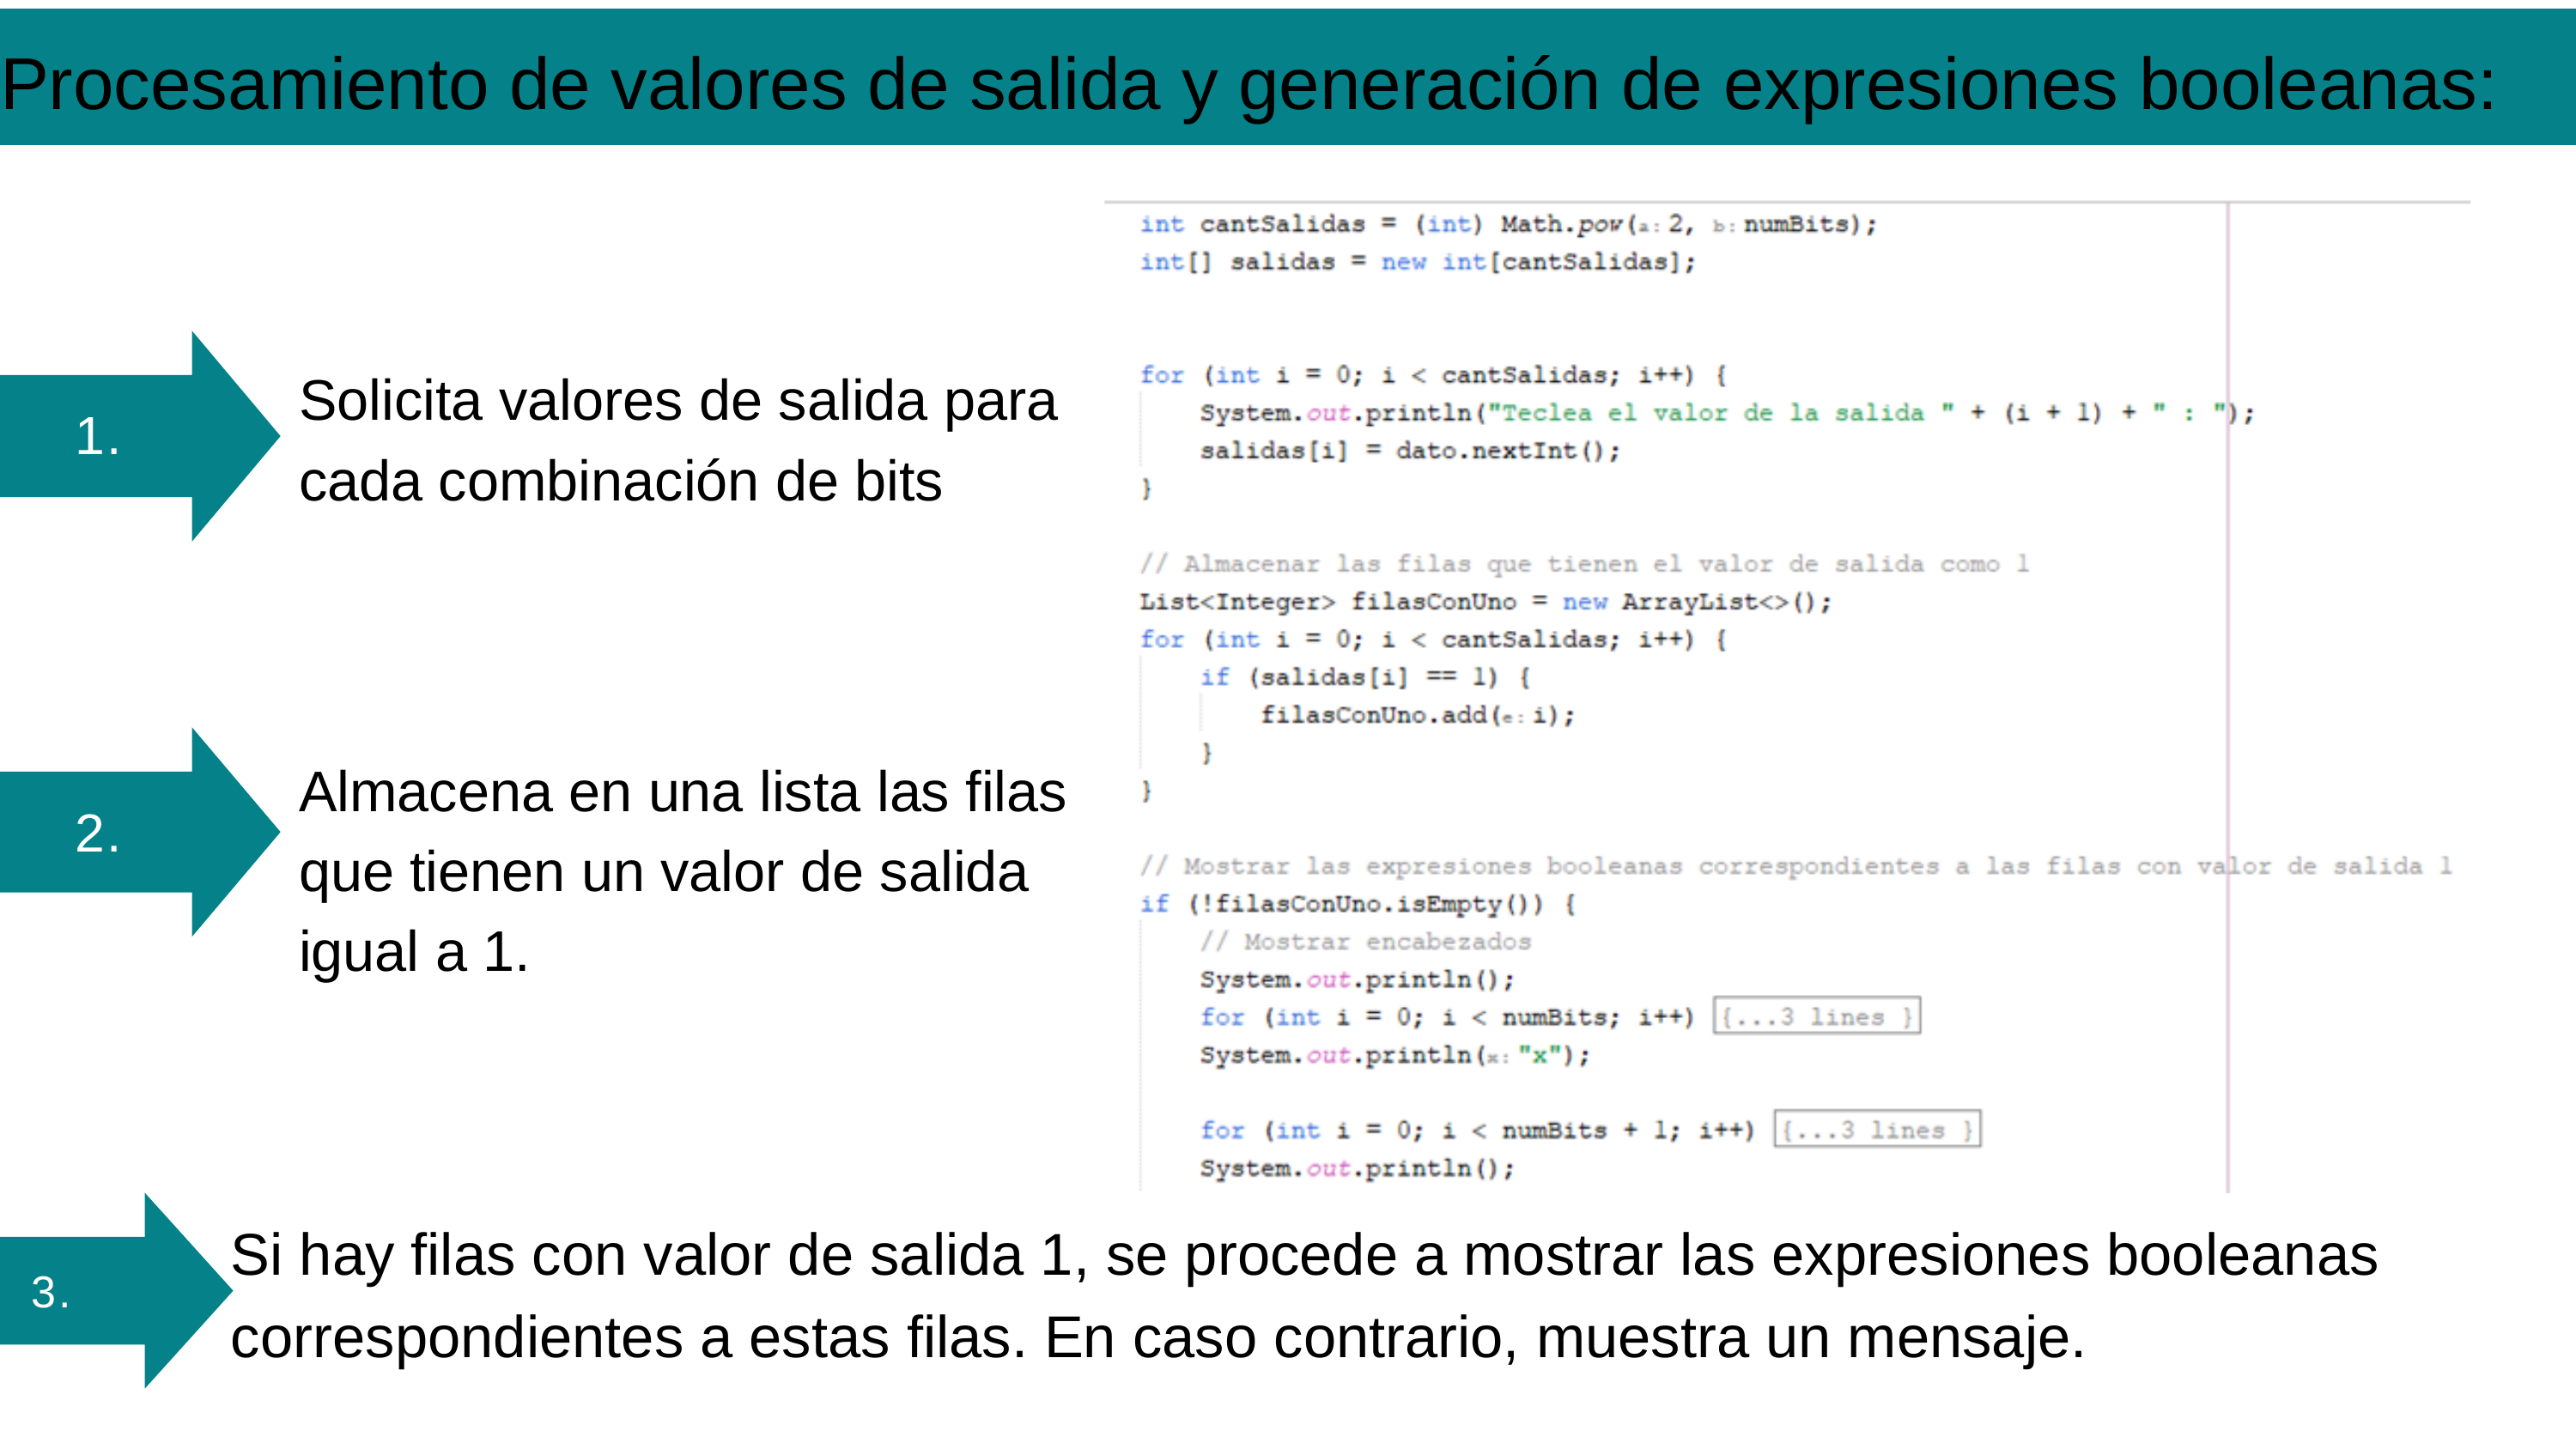

Procesamiento de valores de salida y generación de expresiones booleanas:

1.
Solicita valores de salida para cada combinación de bits

2.
Almacena en una lista las filas que tienen un valor de salida igual a 1.

3.
Si hay filas con valor de salida 1, se procede a mostrar las expresiones booleanas correspondientes a estas filas. En caso contrario, muestra un mensaje.